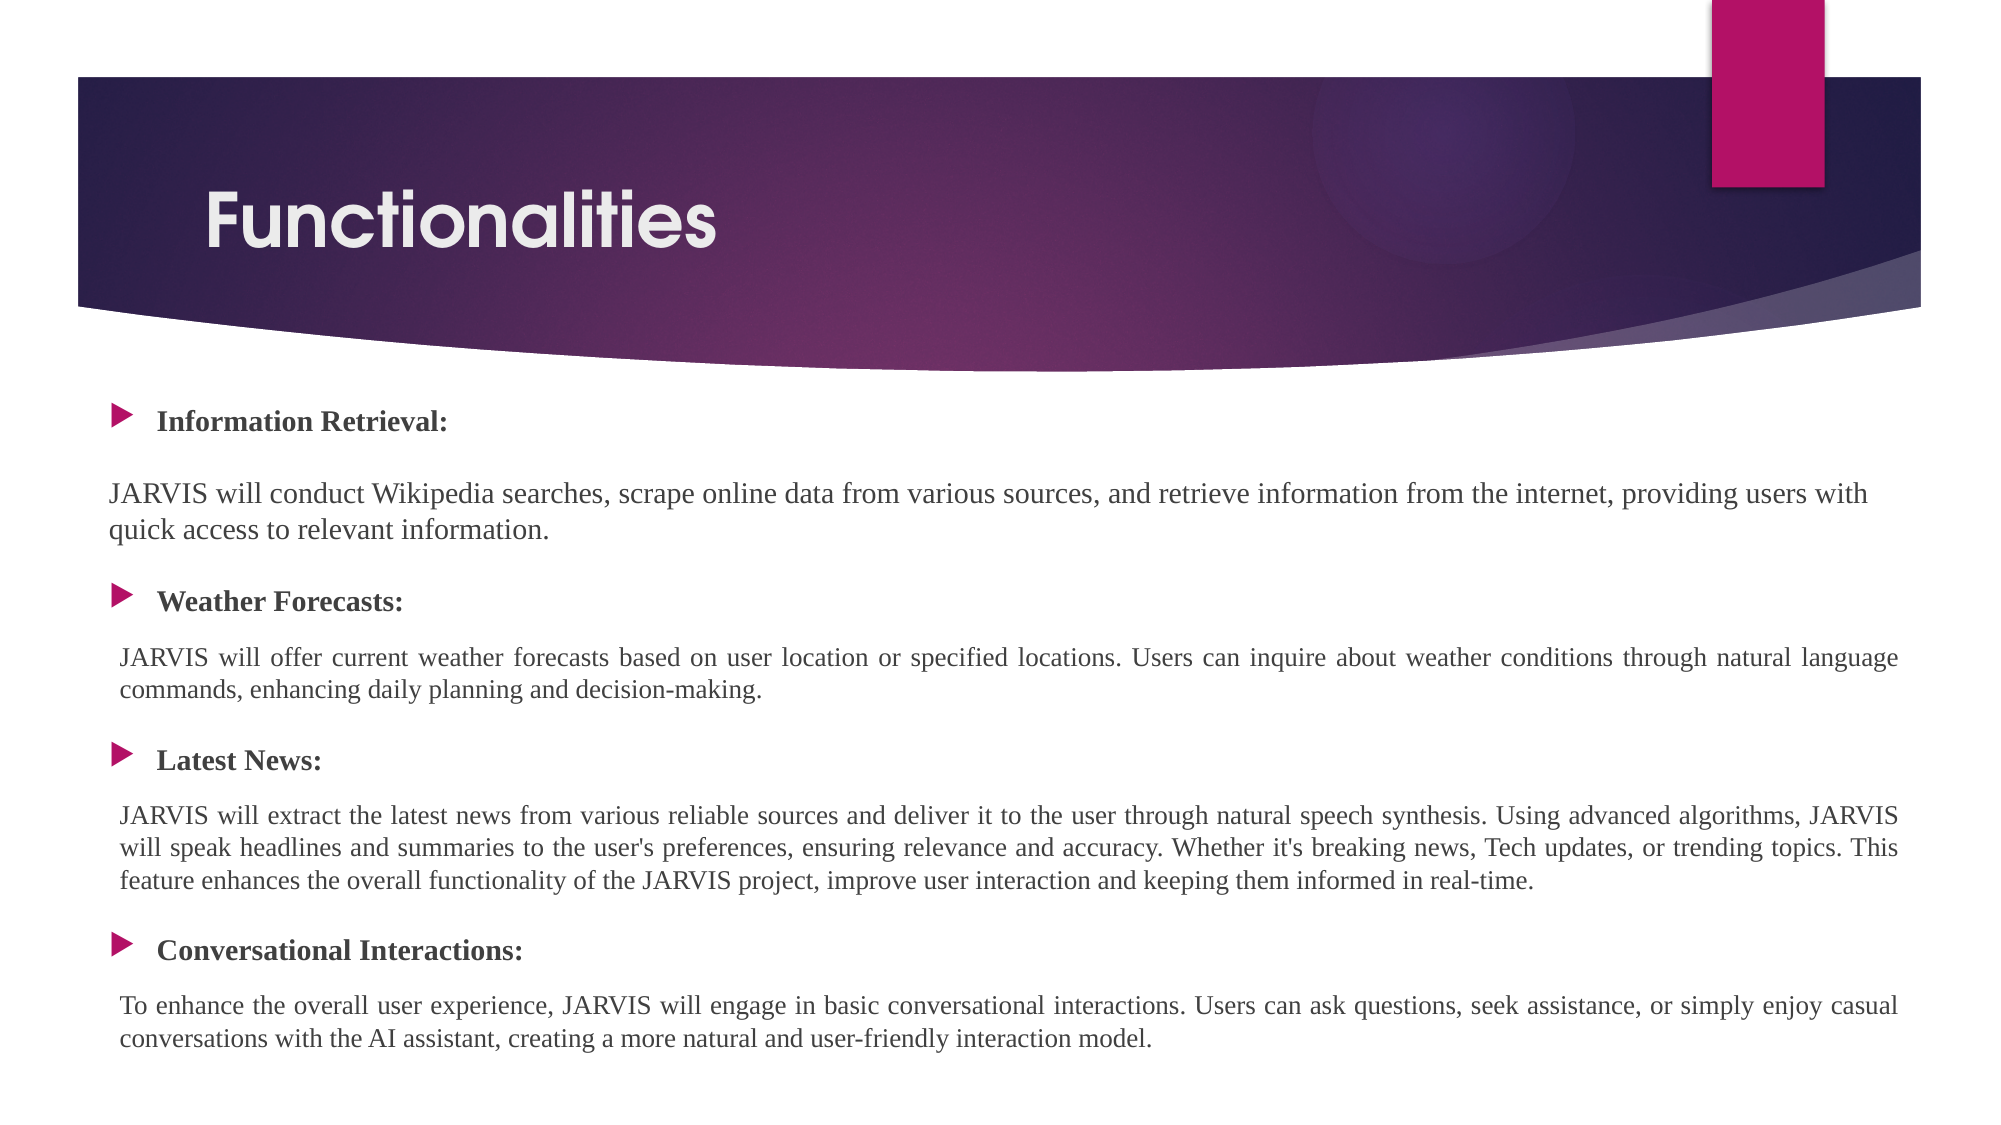

# Functionalities
Information Retrieval:
JARVIS will conduct Wikipedia searches, scrape online data from various sources, and retrieve information from the internet, providing users with quick access to relevant information.
Weather Forecasts:

JARVIS will offer current weather forecasts based on user location or specified locations. Users can inquire about weather conditions through natural language commands, enhancing daily planning and decision-making.

Latest News:

JARVIS will extract the latest news from various reliable sources and deliver it to the user through natural speech synthesis. Using advanced algorithms, JARVIS will speak headlines and summaries to the user's preferences, ensuring relevance and accuracy. Whether it's breaking news, Tech updates, or trending topics. This feature enhances the overall functionality of the JARVIS project, improve user interaction and keeping them informed in real-time.

Conversational Interactions:

To enhance the overall user experience, JARVIS will engage in basic conversational interactions. Users can ask questions, seek assistance, or simply enjoy casual conversations with the AI assistant, creating a more natural and user-friendly interaction model.